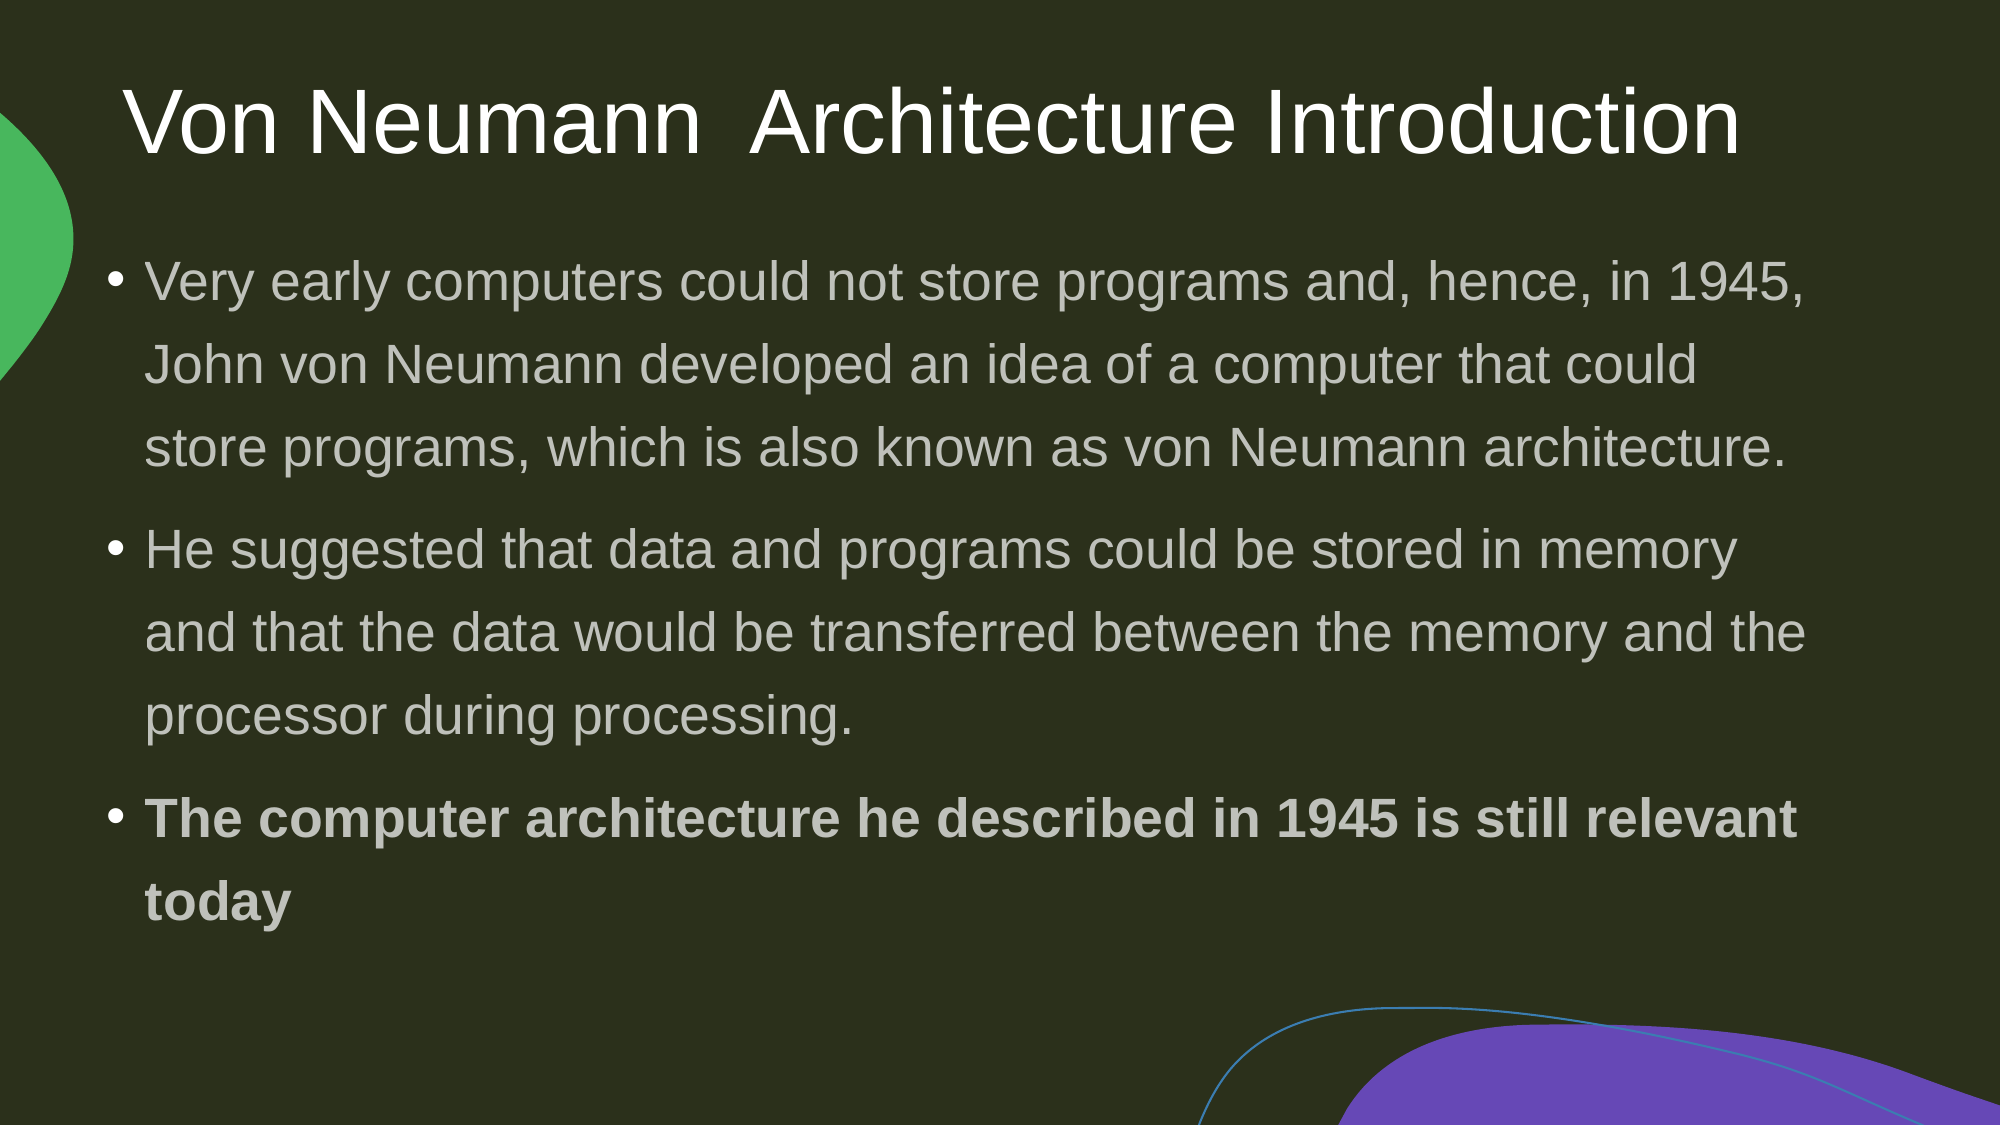

# Von Neumann  Architecture Introduction
Very early computers could not store programs and, hence, in 1945, John von Neumann developed an idea of a computer that could store programs, which is also known as von Neumann architecture.
He suggested that data and programs could be stored in memory and that the data would be transferred between the memory and the processor during processing.
The computer architecture he described in 1945 is still relevant today